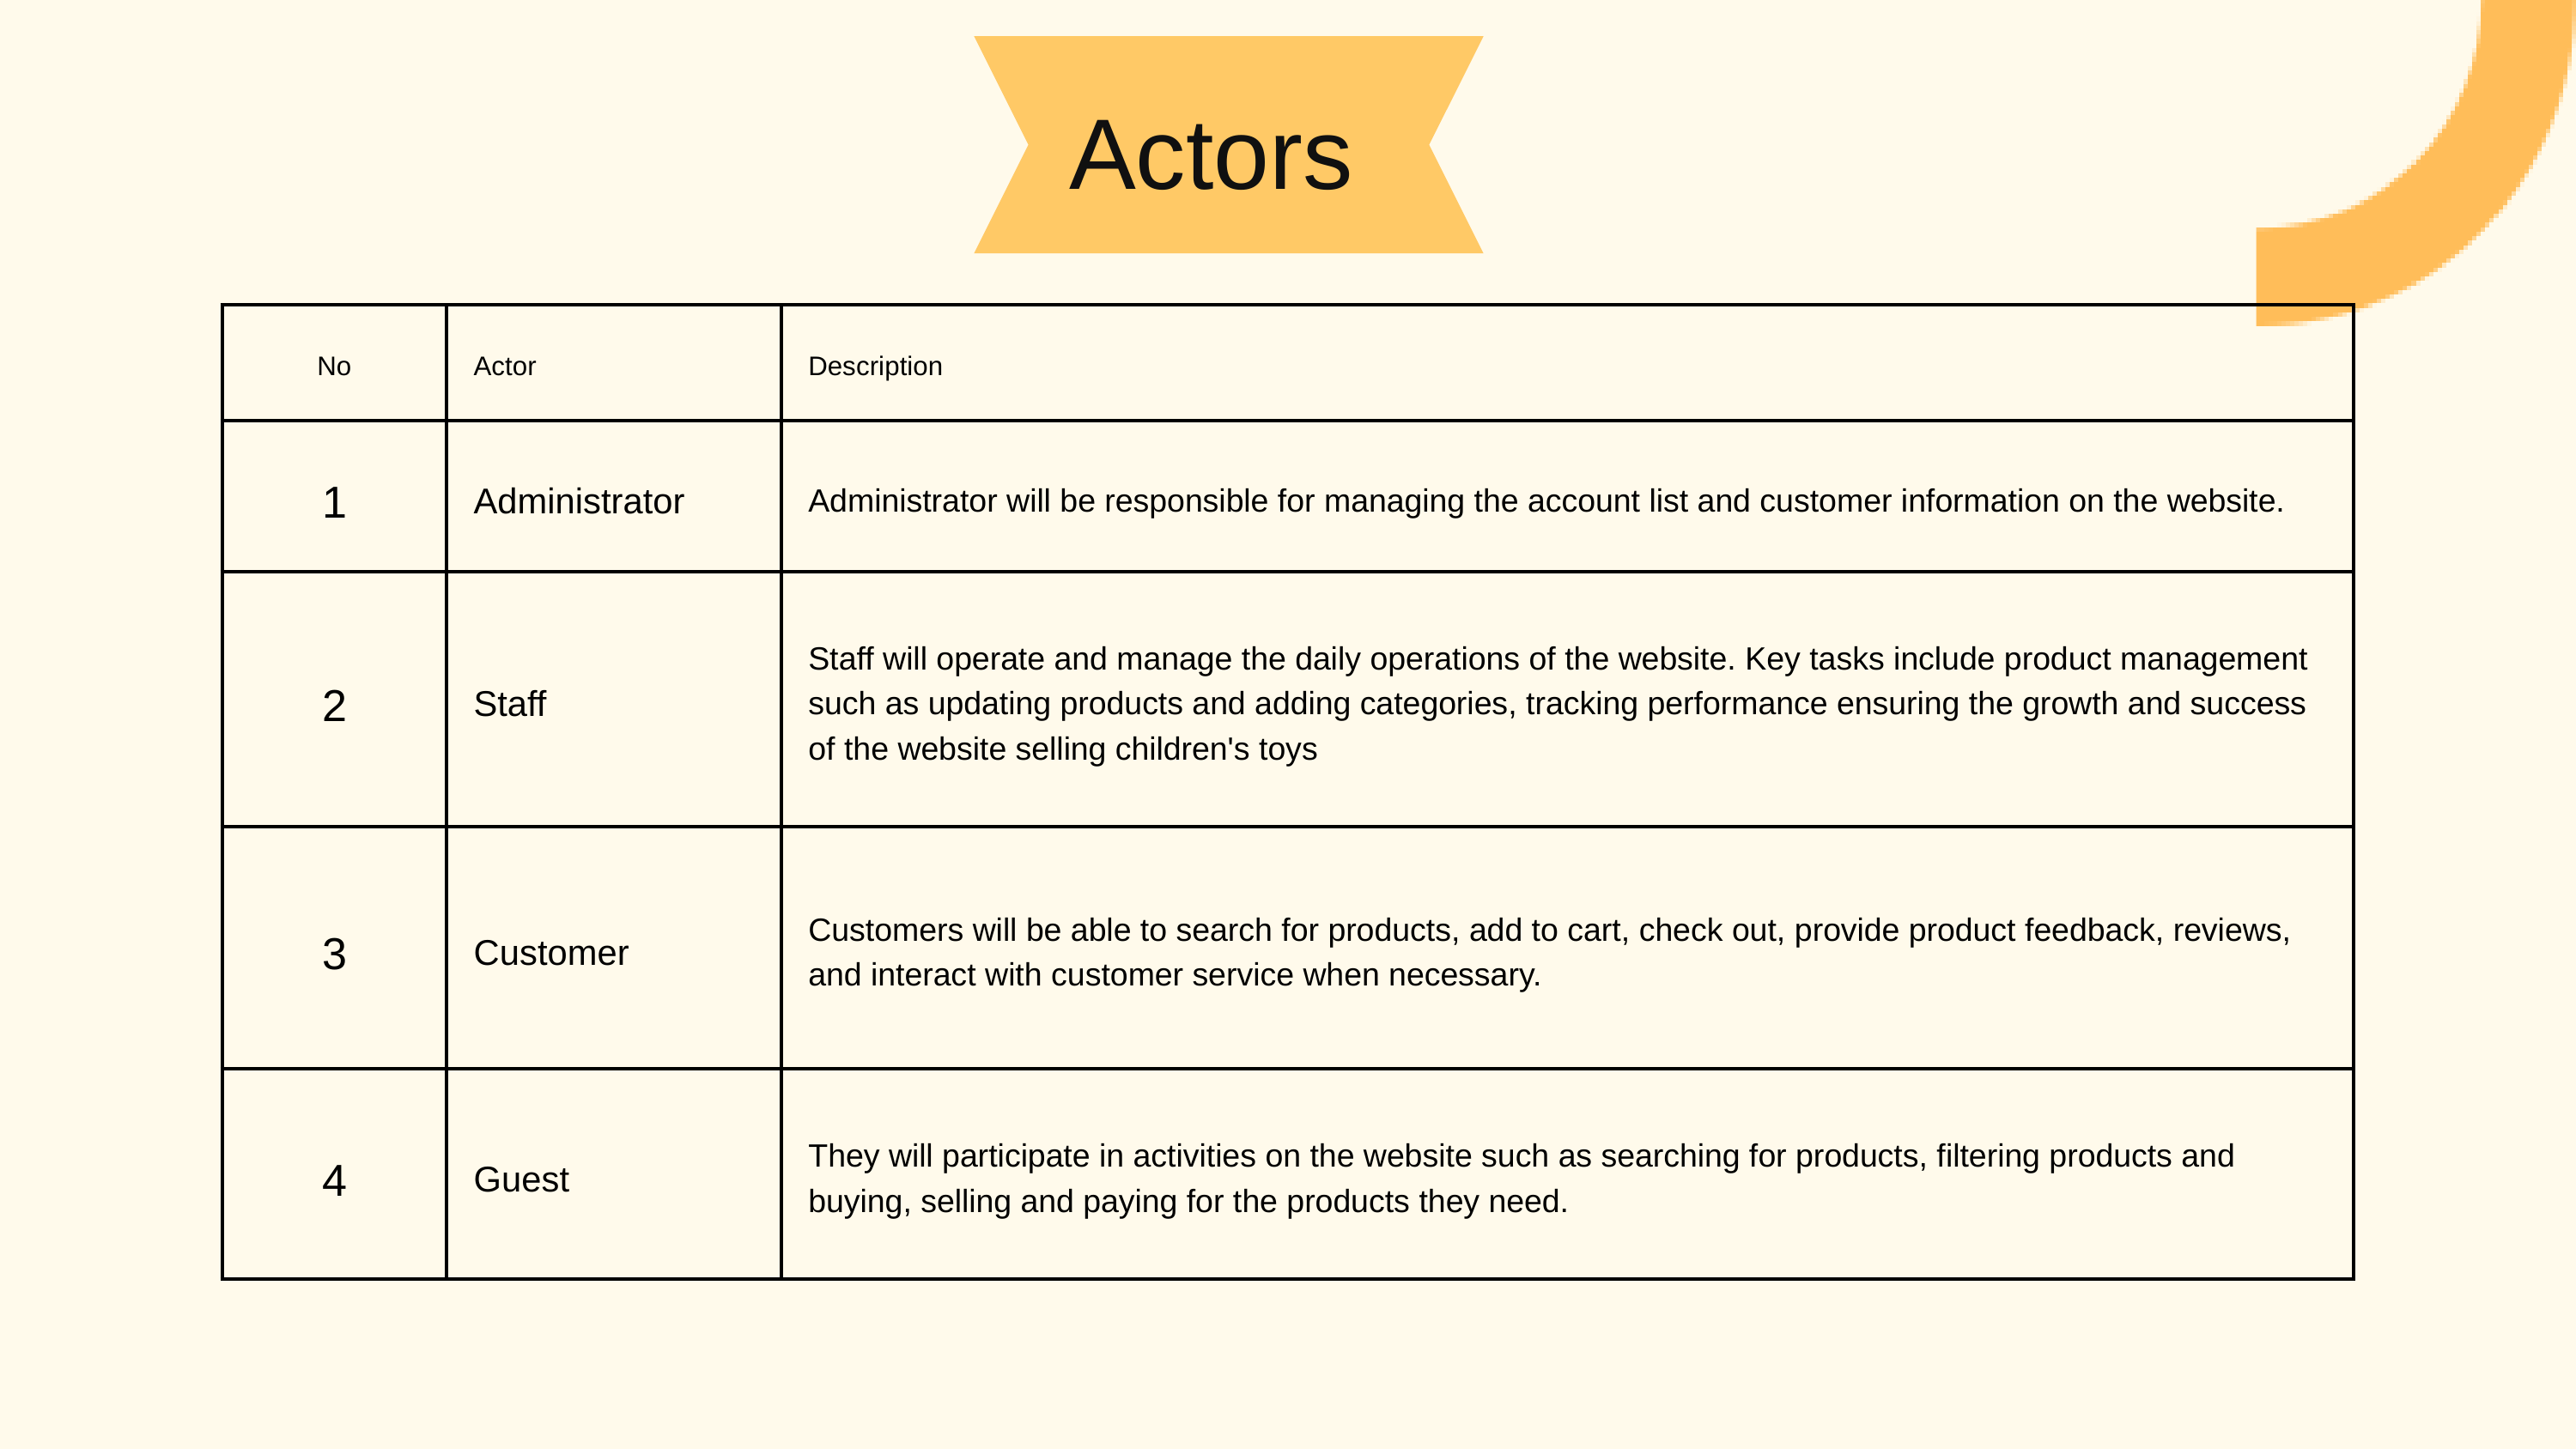

Actors
| No | Actor | Description |
| --- | --- | --- |
| 1 | Administrator | Administrator will be responsible for managing the account list and customer information on the website. |
| 2 | Staff | Staff will operate and manage the daily operations of the website. Key tasks include product management such as updating products and adding categories, tracking performance ensuring the growth and success of the website selling children's toys |
| 3 | Customer | Customers will be able to search for products, add to cart, check out, provide product feedback, reviews, and interact with customer service when necessary. |
| 4 | Guest | They will participate in activities on the website such as searching for products, filtering products and buying, selling and paying for the products they need. |